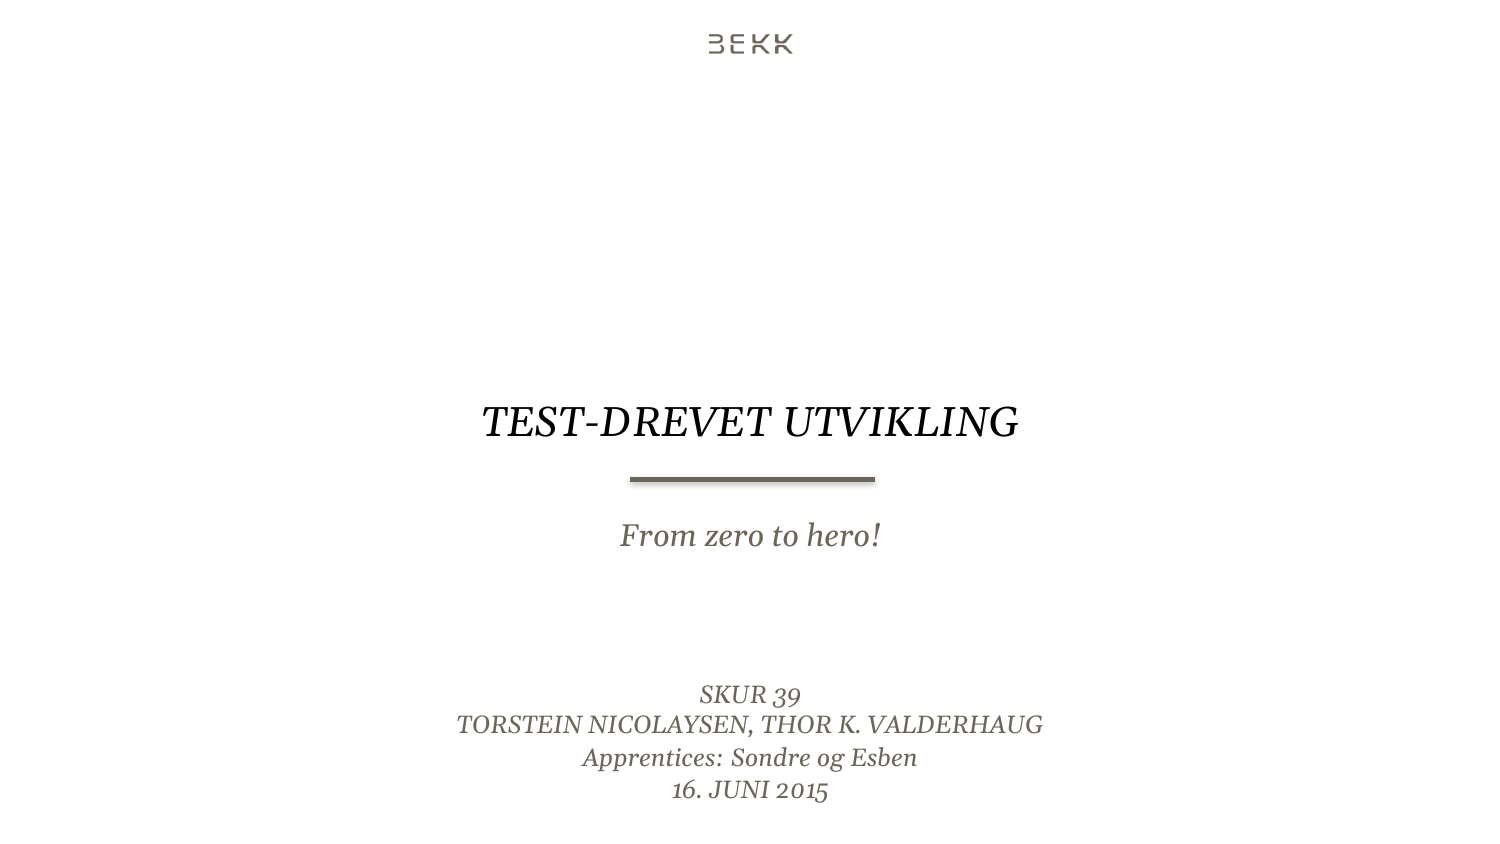

# Test-drevet utvikling
From zero to hero!
SKUR 39
TORSTEIN NICOLAYSEN, THOR K. VALDERHAUG
Apprentices: Sondre og Esben
16. JUNI 2015